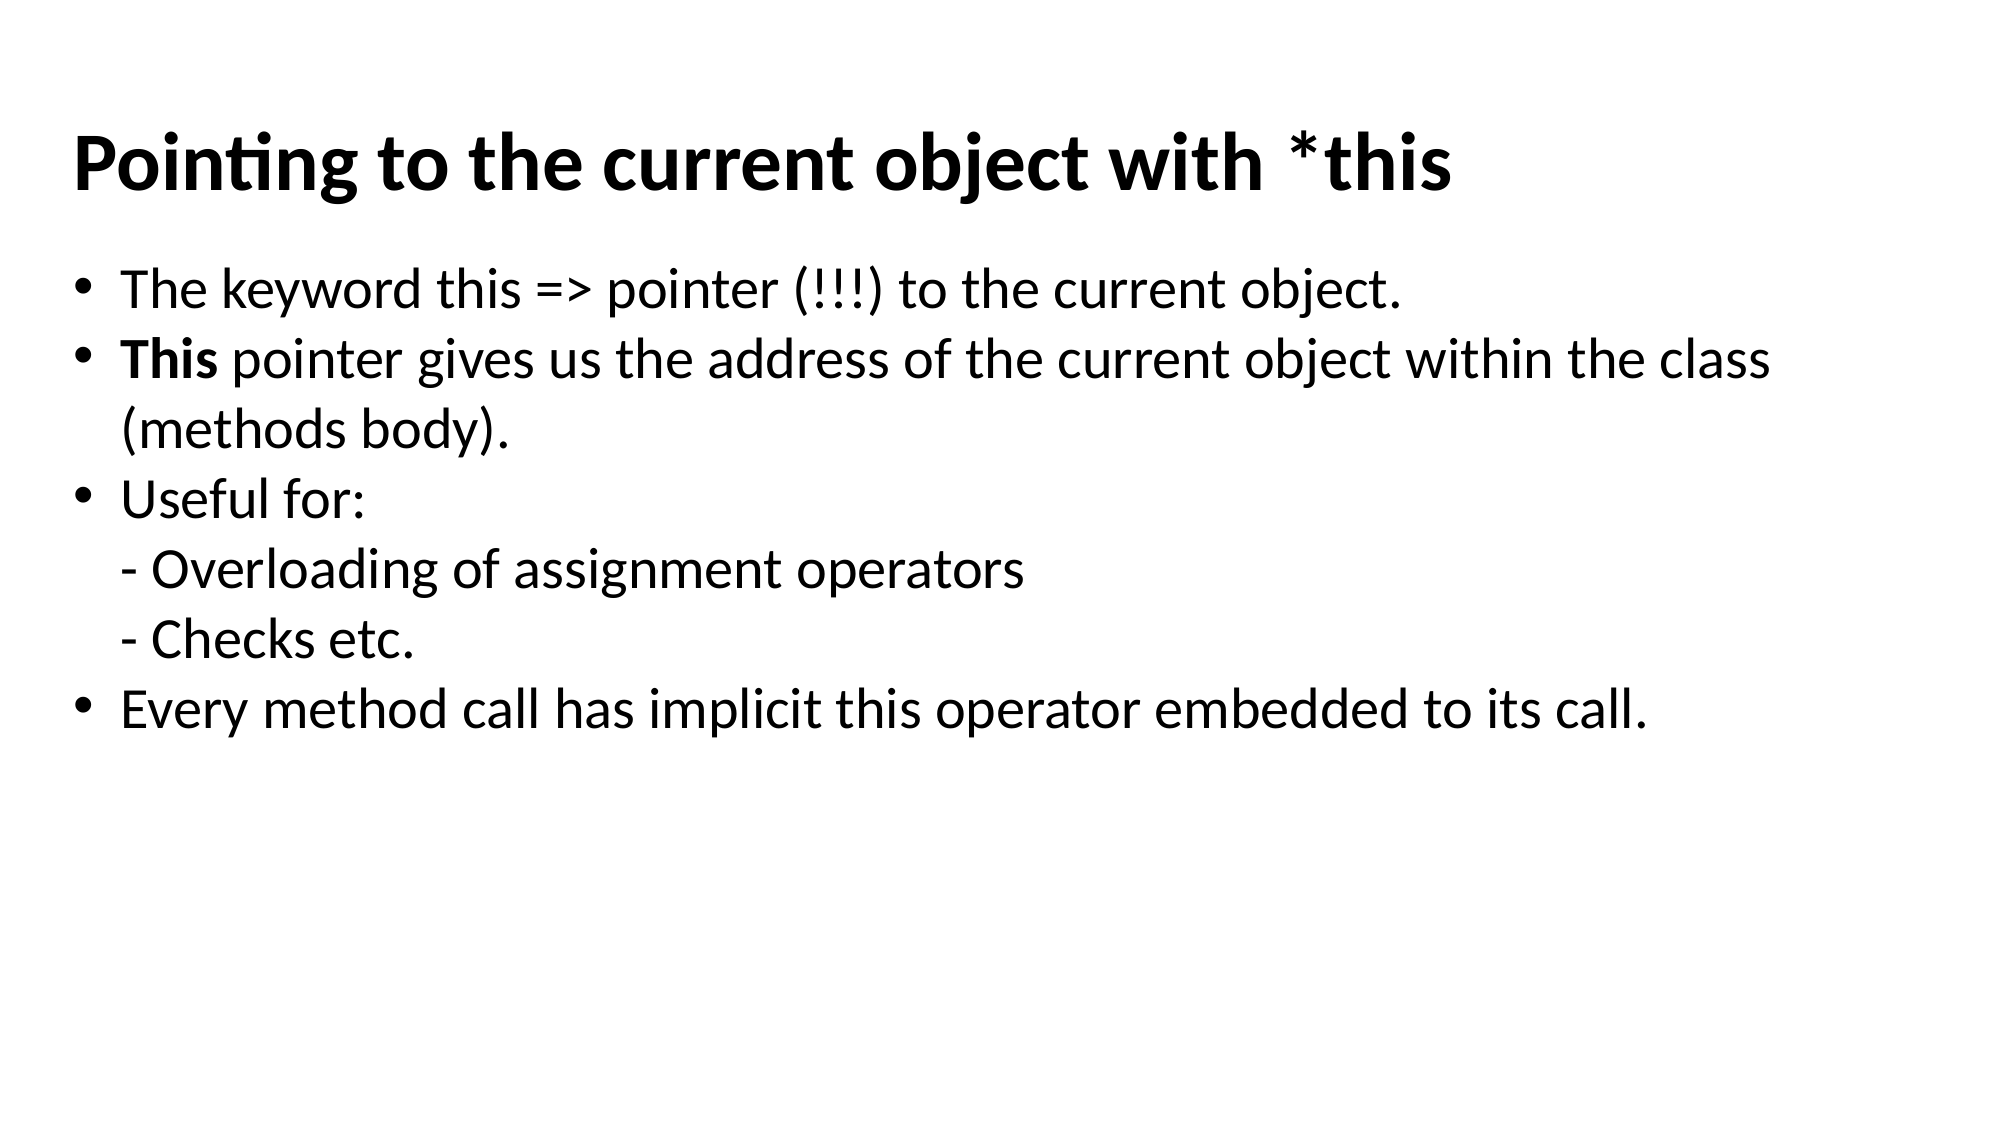

Pointing to the current object with *this
The keyword this => pointer (!!!) to the current object.
This pointer gives us the address of the current object within the class (methods body).
Useful for:
- Overloading of assignment operators
- Checks etc.
Every method call has implicit this operator embedded to its call.